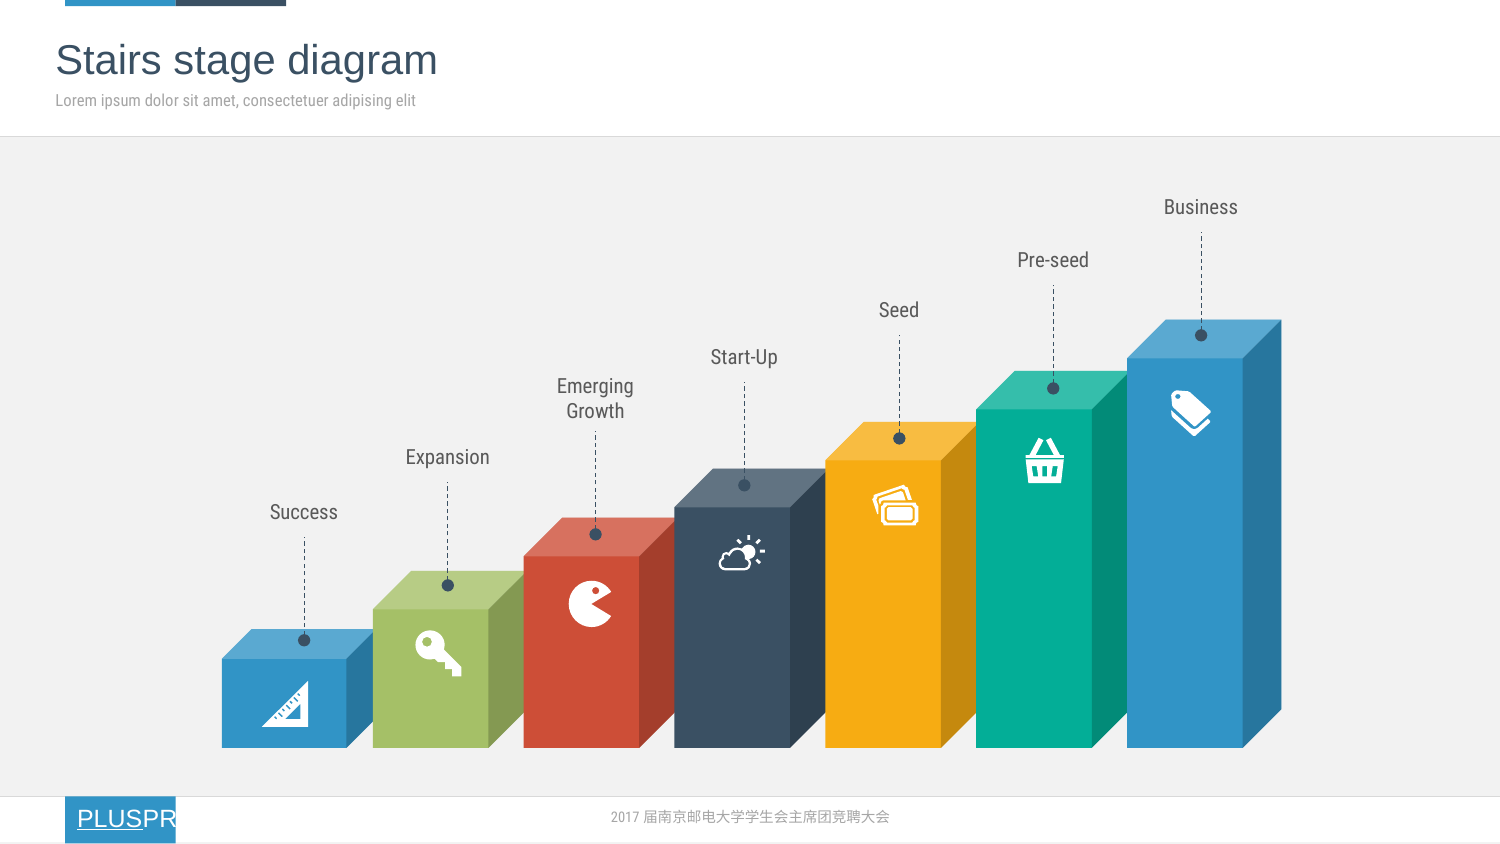

# Stairs stage diagram
Lorem ipsum dolor sit amet, consectetuer adipising elit
Business

Pre-seed

Seed

Start-Up

Emerging Growth

Expansion

Success